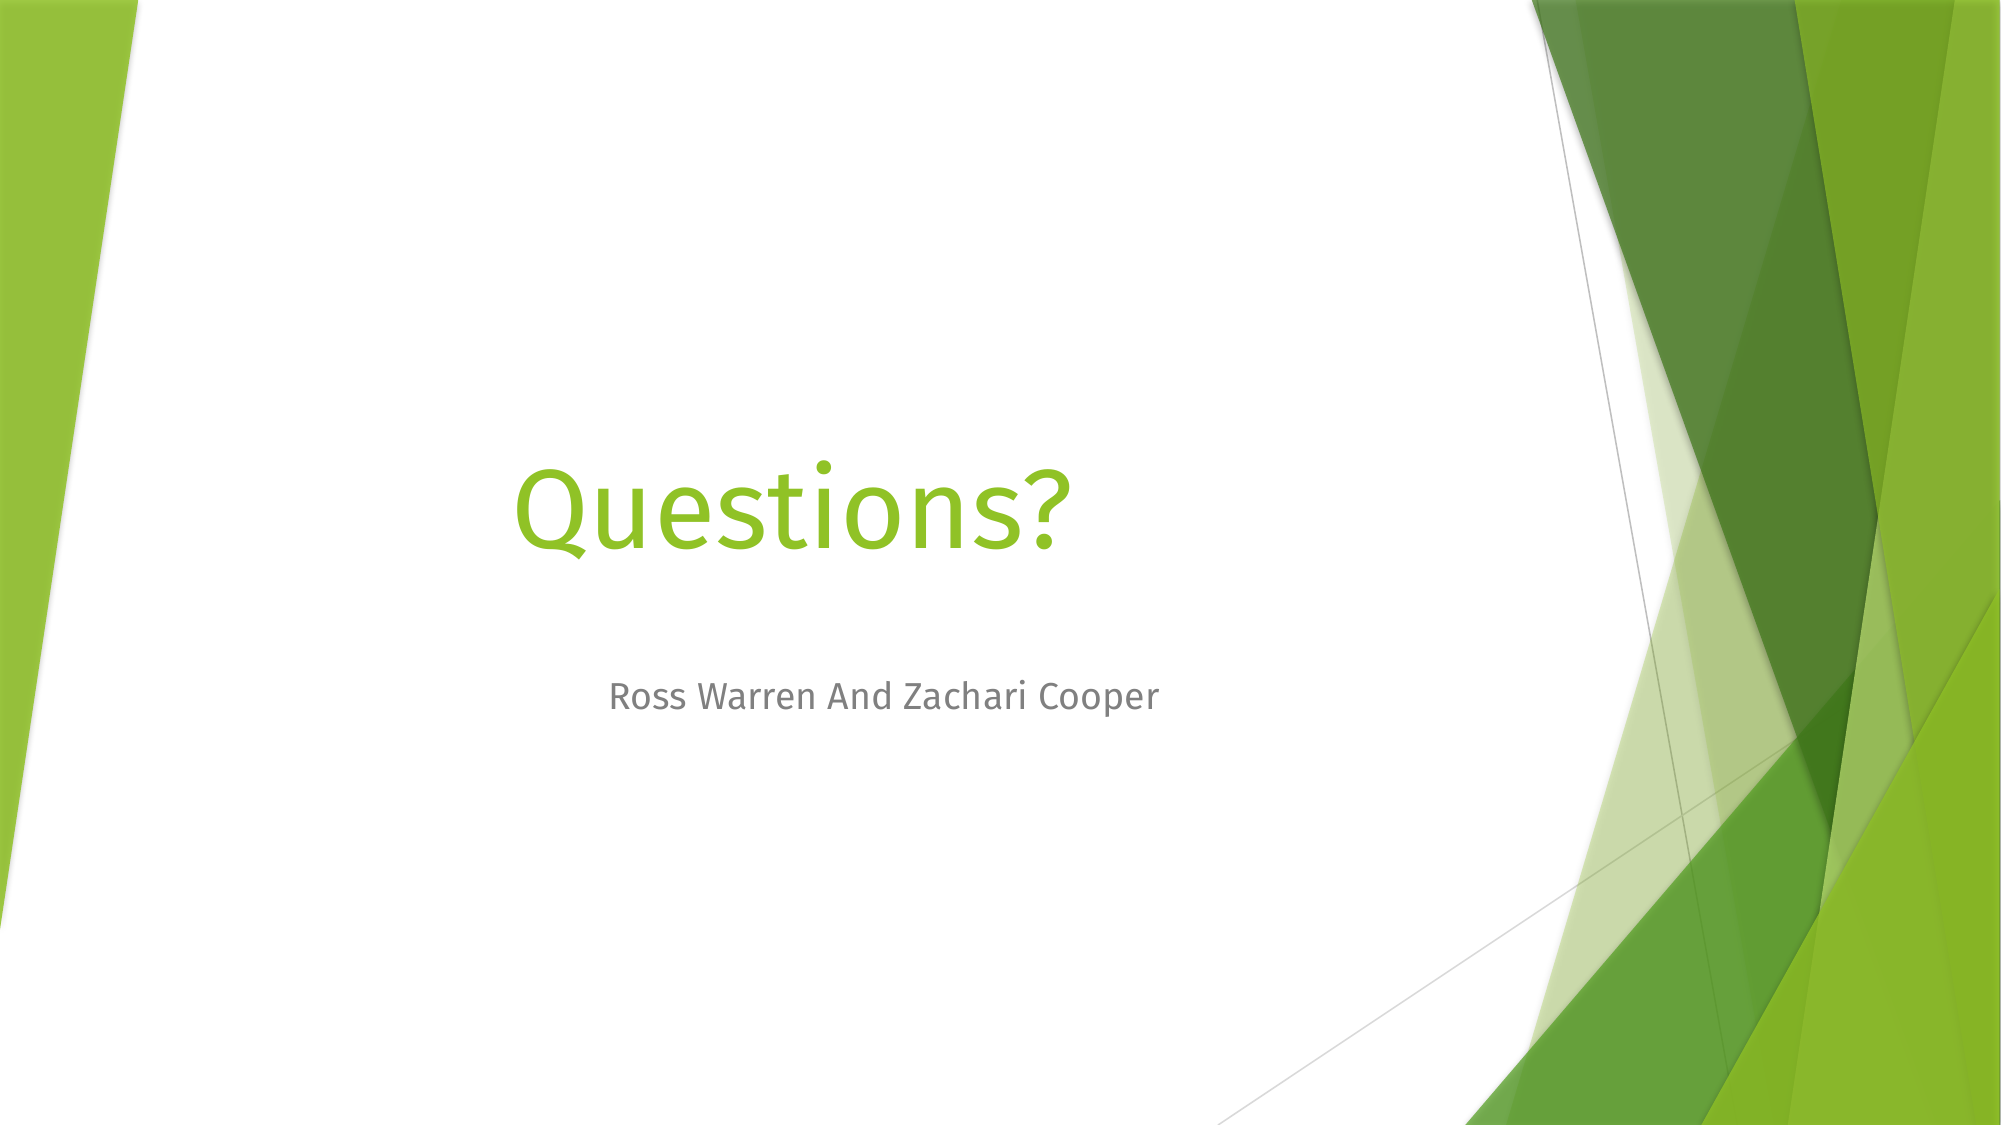

# Questions?
Ross Warren And Zachari Cooper